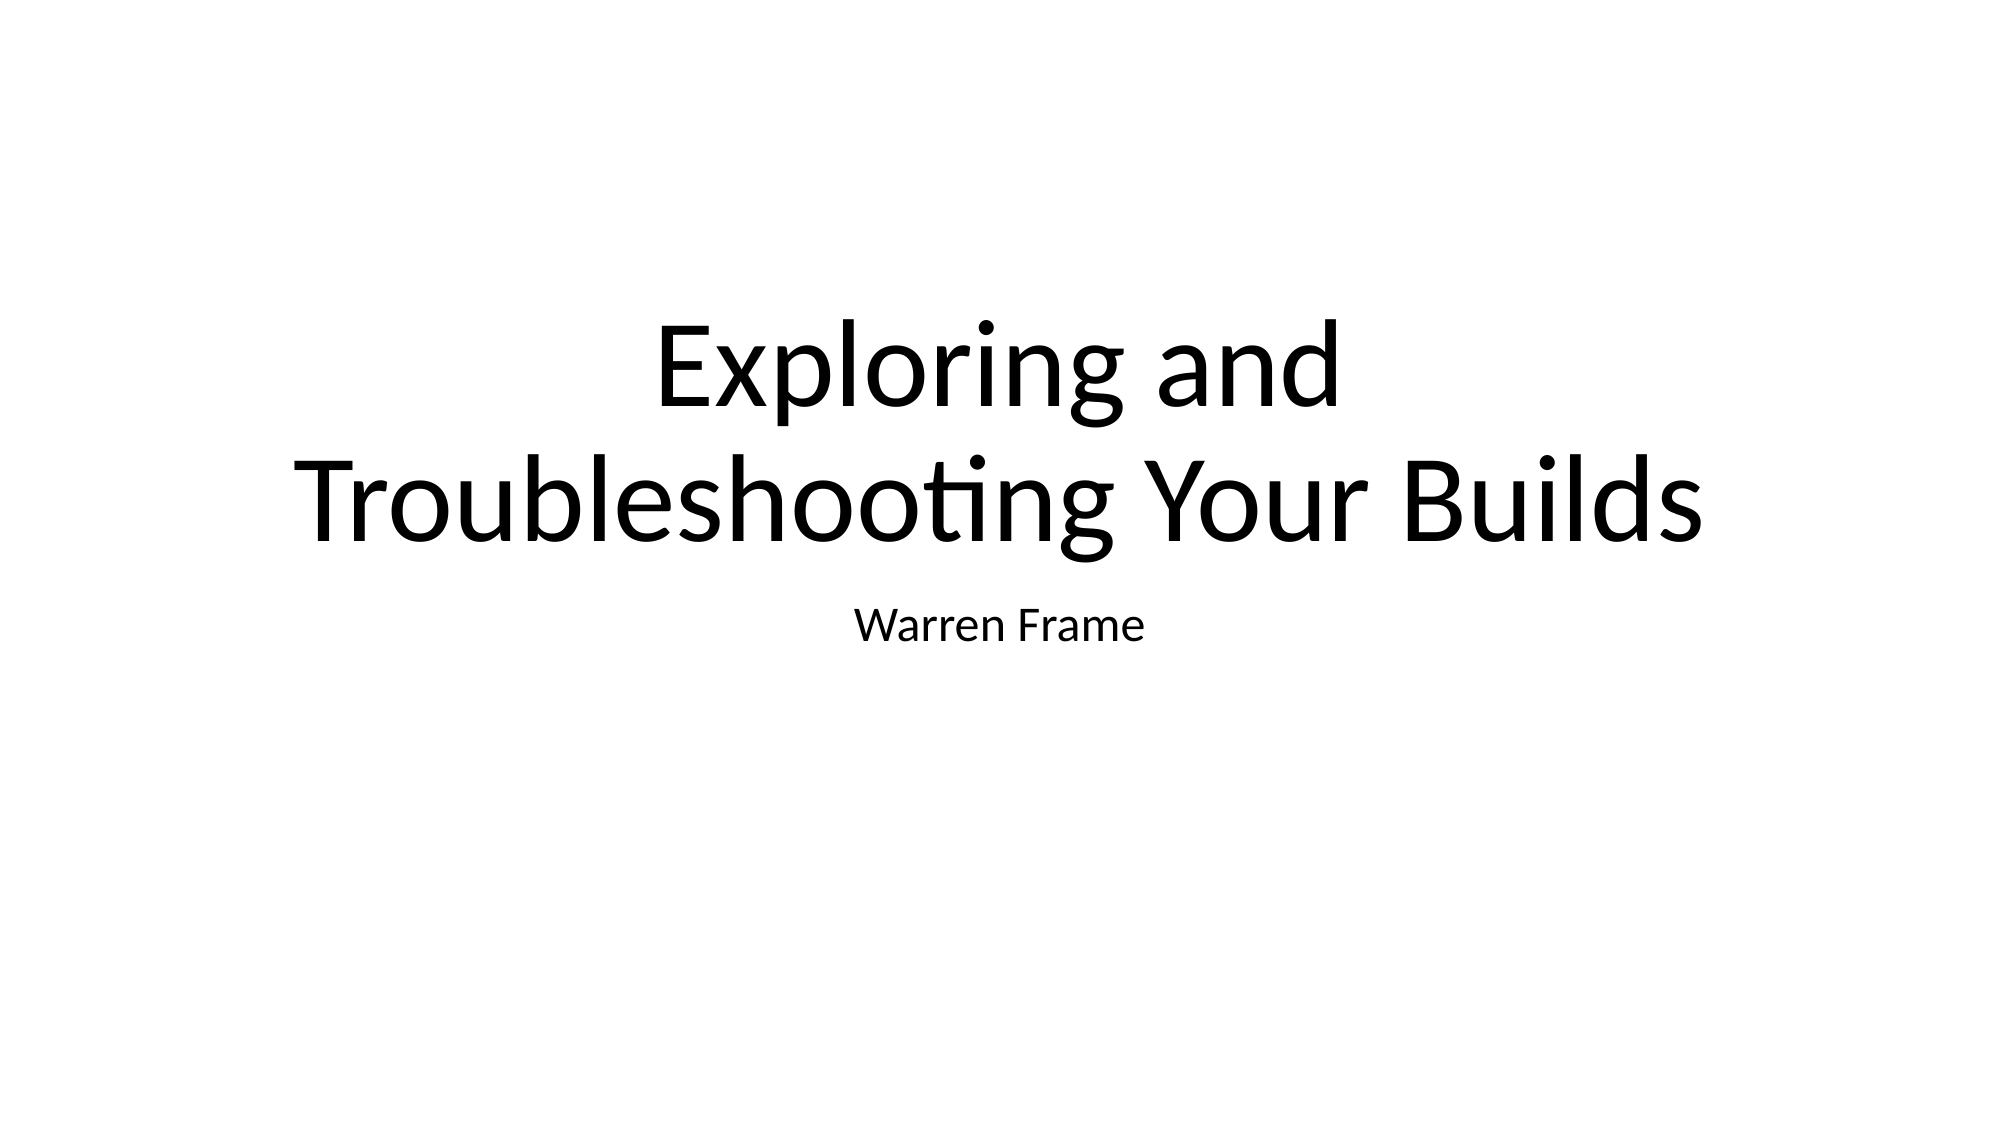

# Exploring and Troubleshooting Your Builds
Warren Frame